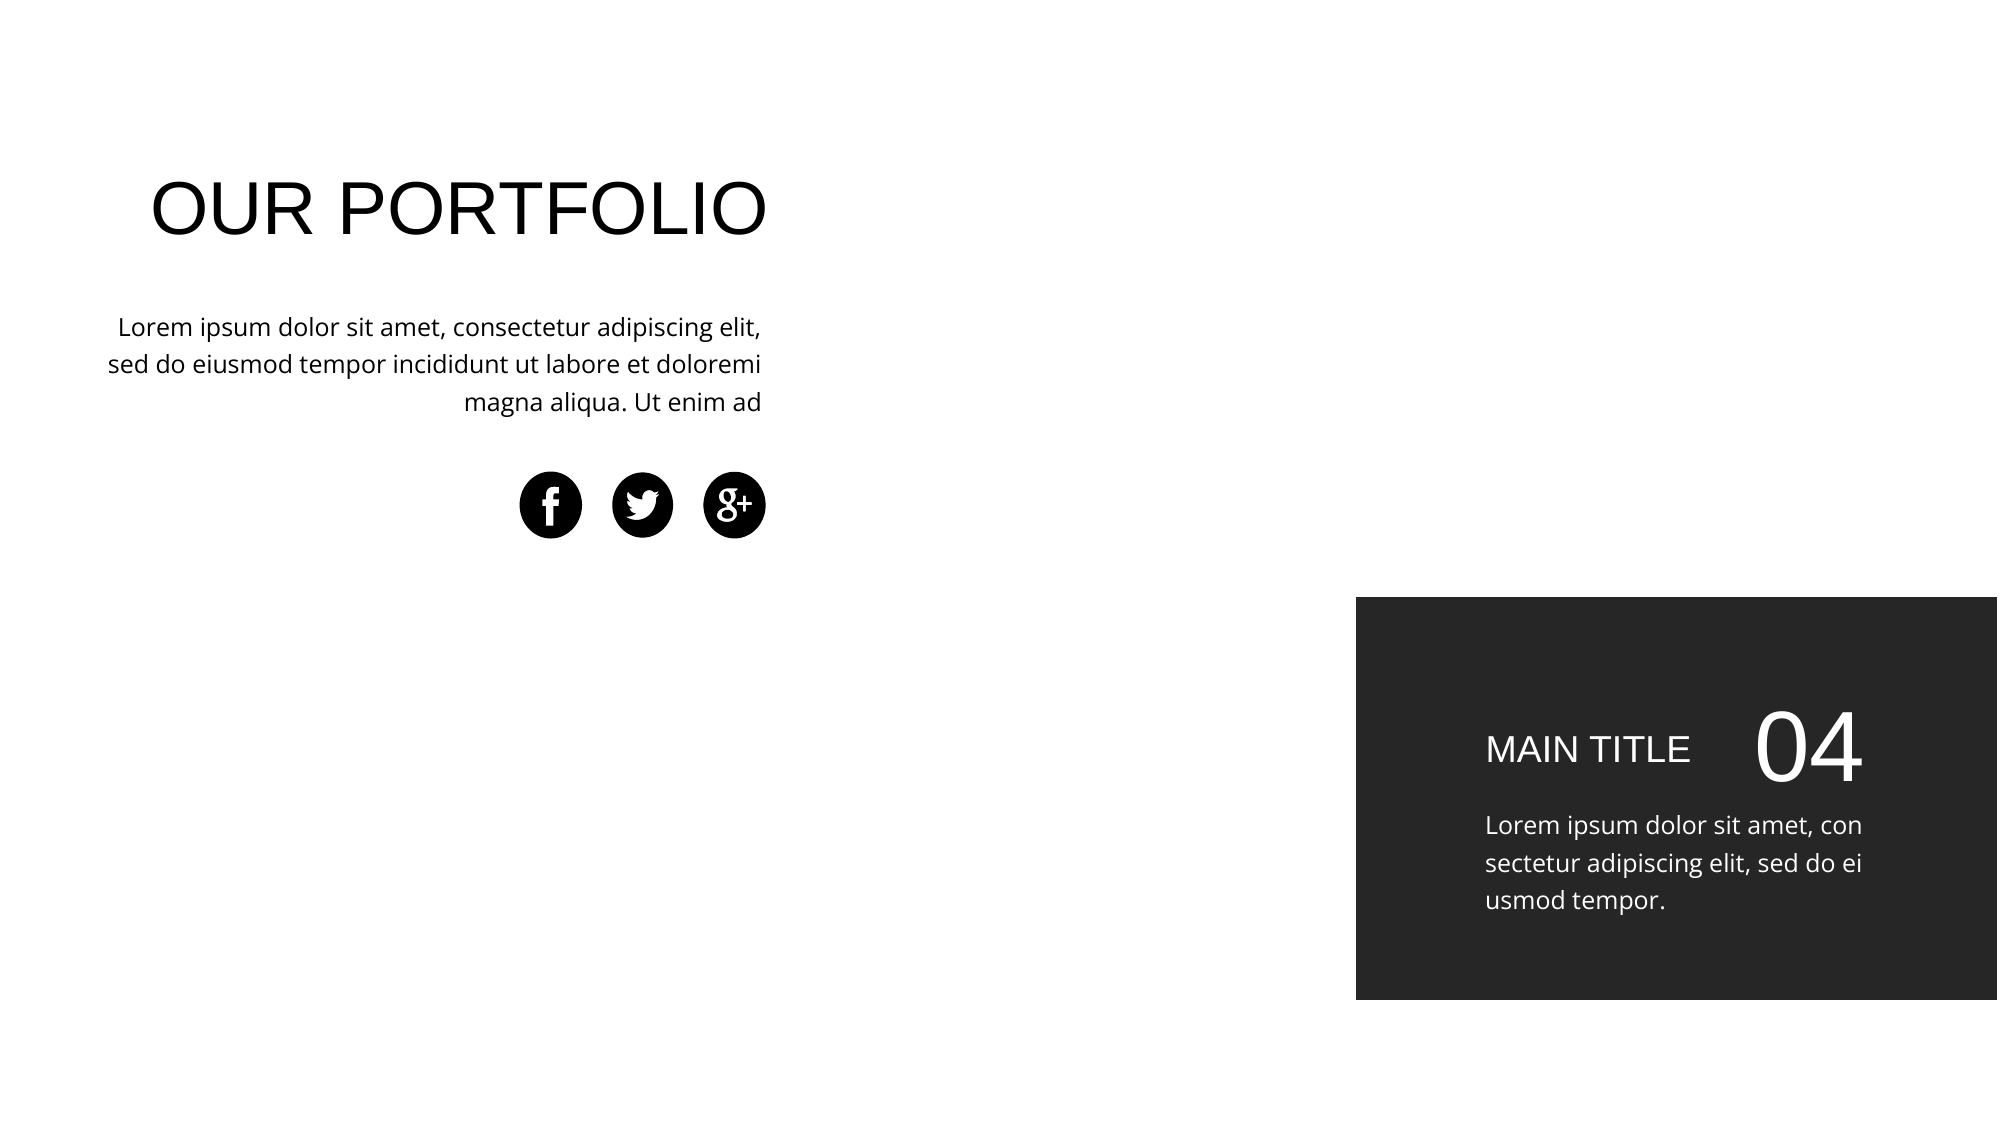

OUR PORTFOLIO

Lorem ipsum dolor sit amet, consectetur adipiscing elit, sed do eiusmod tempor incididunt ut labore et doloremi magna aliqua. Ut enim ad

04
MAIN TITLE
Lorem ipsum dolor sit amet, con sectetur adipiscing elit, sed do ei usmod tempor.